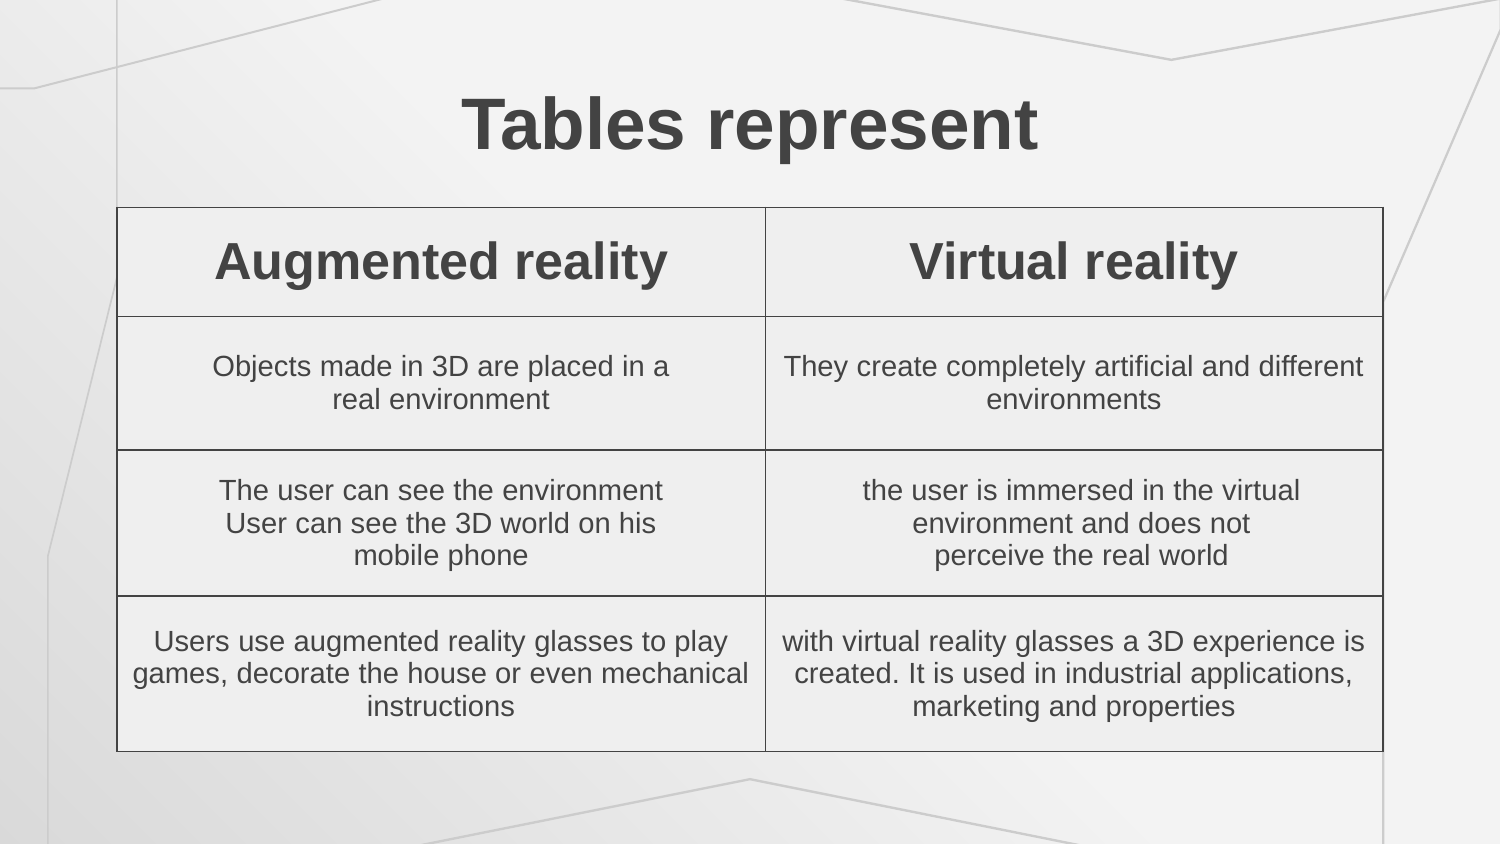

# Tables represent
| Augmented reality | Virtual reality |
| --- | --- |
| Objects made in 3D are placed in a real environment | They create completely artificial and different environments |
| The user can see the environment User can see the 3D world on his mobile phone | the user is immersed in the virtual environment and does not perceive the real world |
| Users use augmented reality glasses to play games, decorate the house or even mechanical instructions | with virtual reality glasses a 3D experience is created. It is used in industrial applications, marketing and properties |